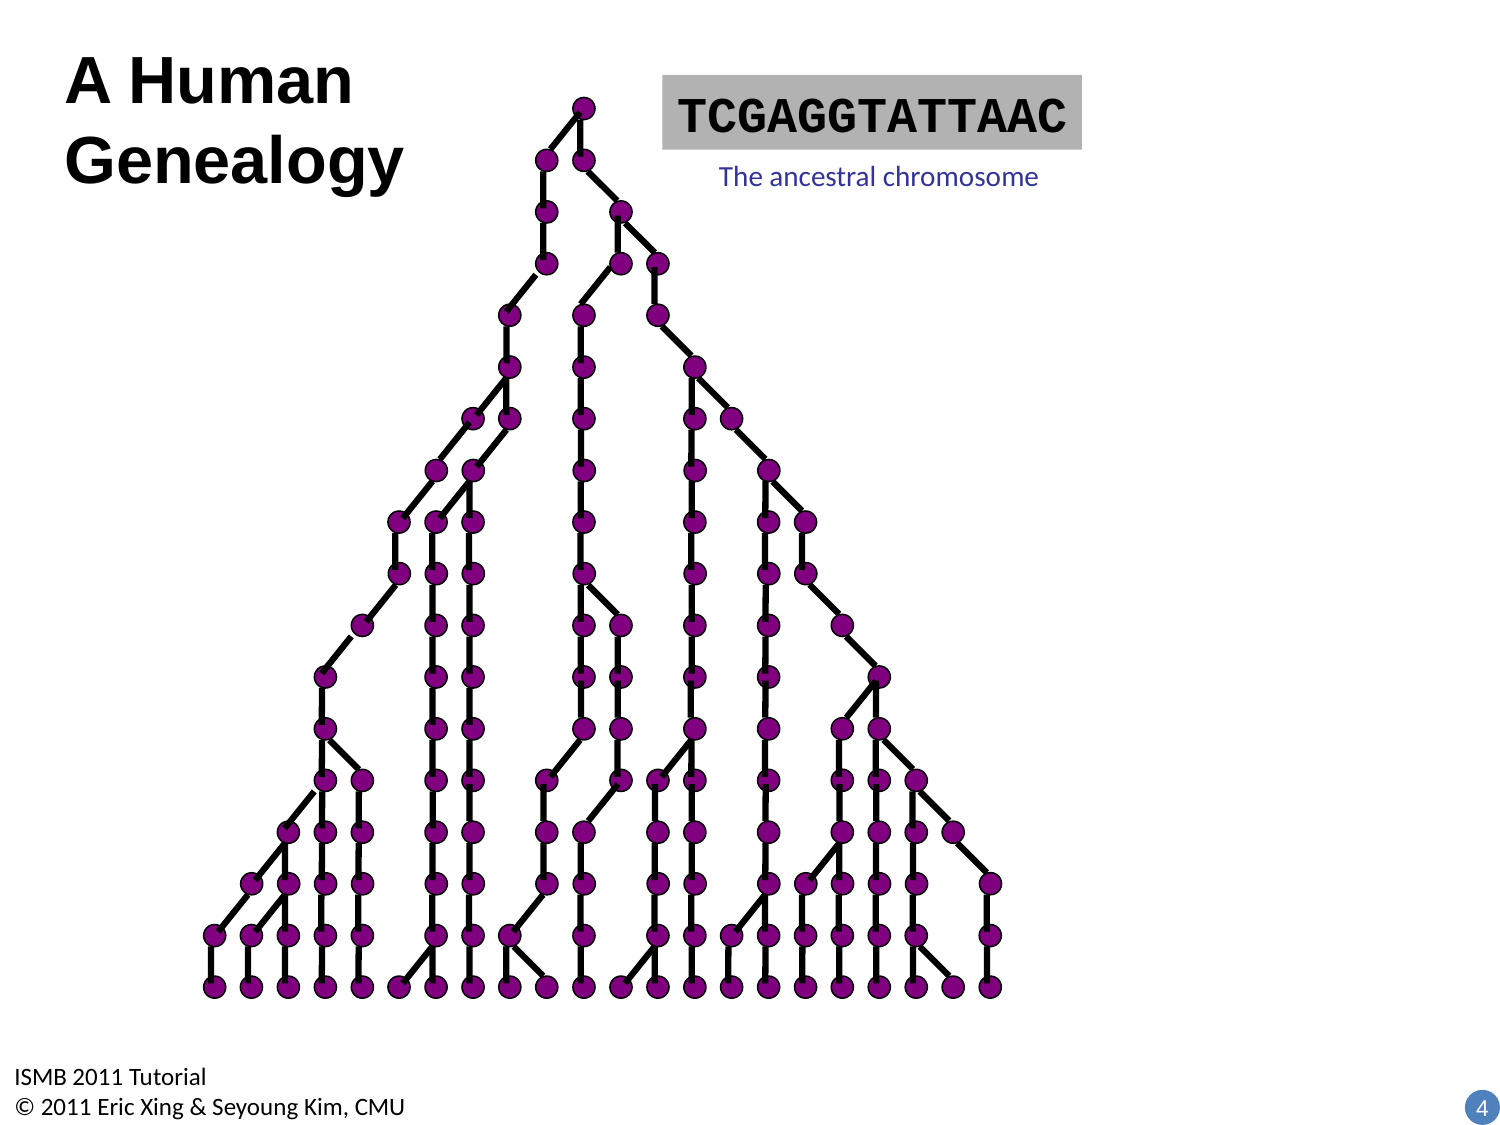

A Human
Genealogy
TCGAGGTATTAAC
The ancestral chromosome